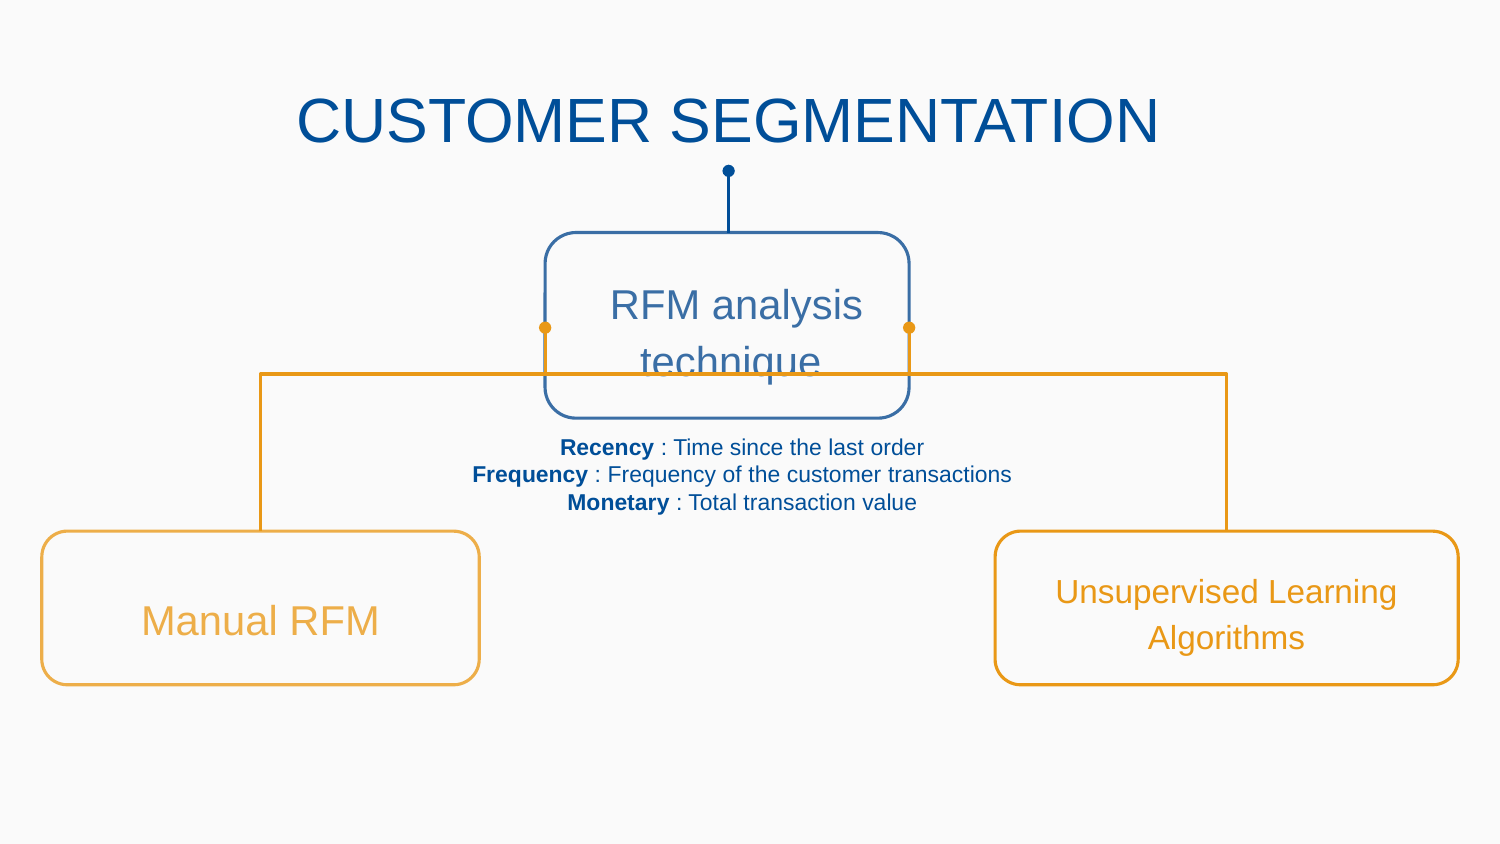

# CUSTOMER SEGMENTATION

RFM analysis technique
Recency : Time since the last order
Frequency : Frequency of the customer transactions
Monetary : Total transaction value

Unsupervised Learning Algorithms
Manual RFM